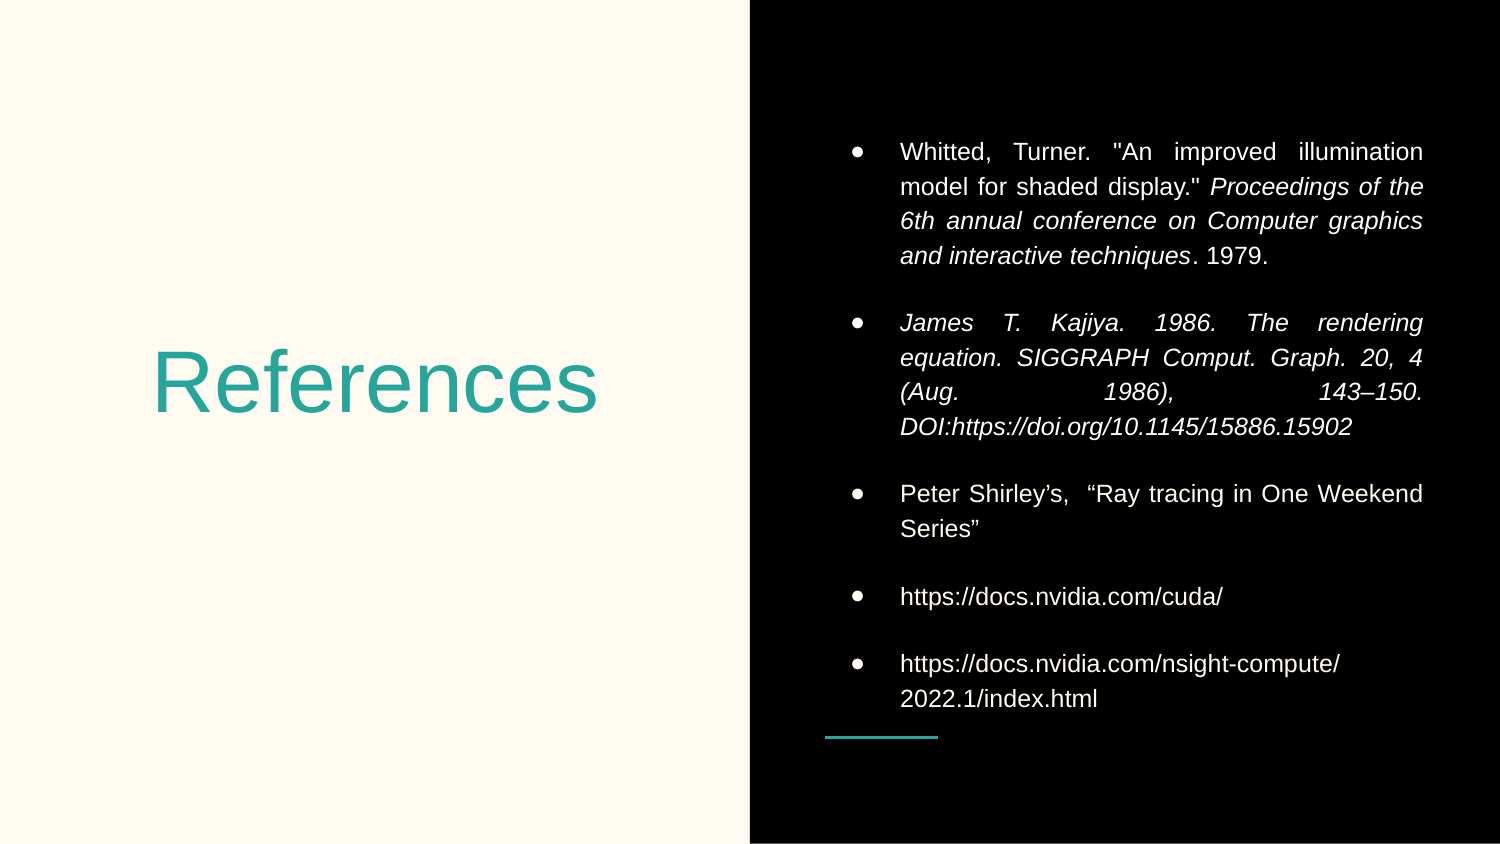

Whitted, Turner. "An improved illumination model for shaded display." Proceedings of the 6th annual conference on Computer graphics and interactive techniques. 1979.
James T. Kajiya. 1986. The rendering equation. SIGGRAPH Comput. Graph. 20, 4 (Aug. 1986), 143–150. DOI:https://doi.org/10.1145/15886.15902
Peter Shirley’s,  “Ray tracing in One Weekend Series”
https://docs.nvidia.com/cuda/
https://docs.nvidia.com/nsight-compute/2022.1/index.html
# References